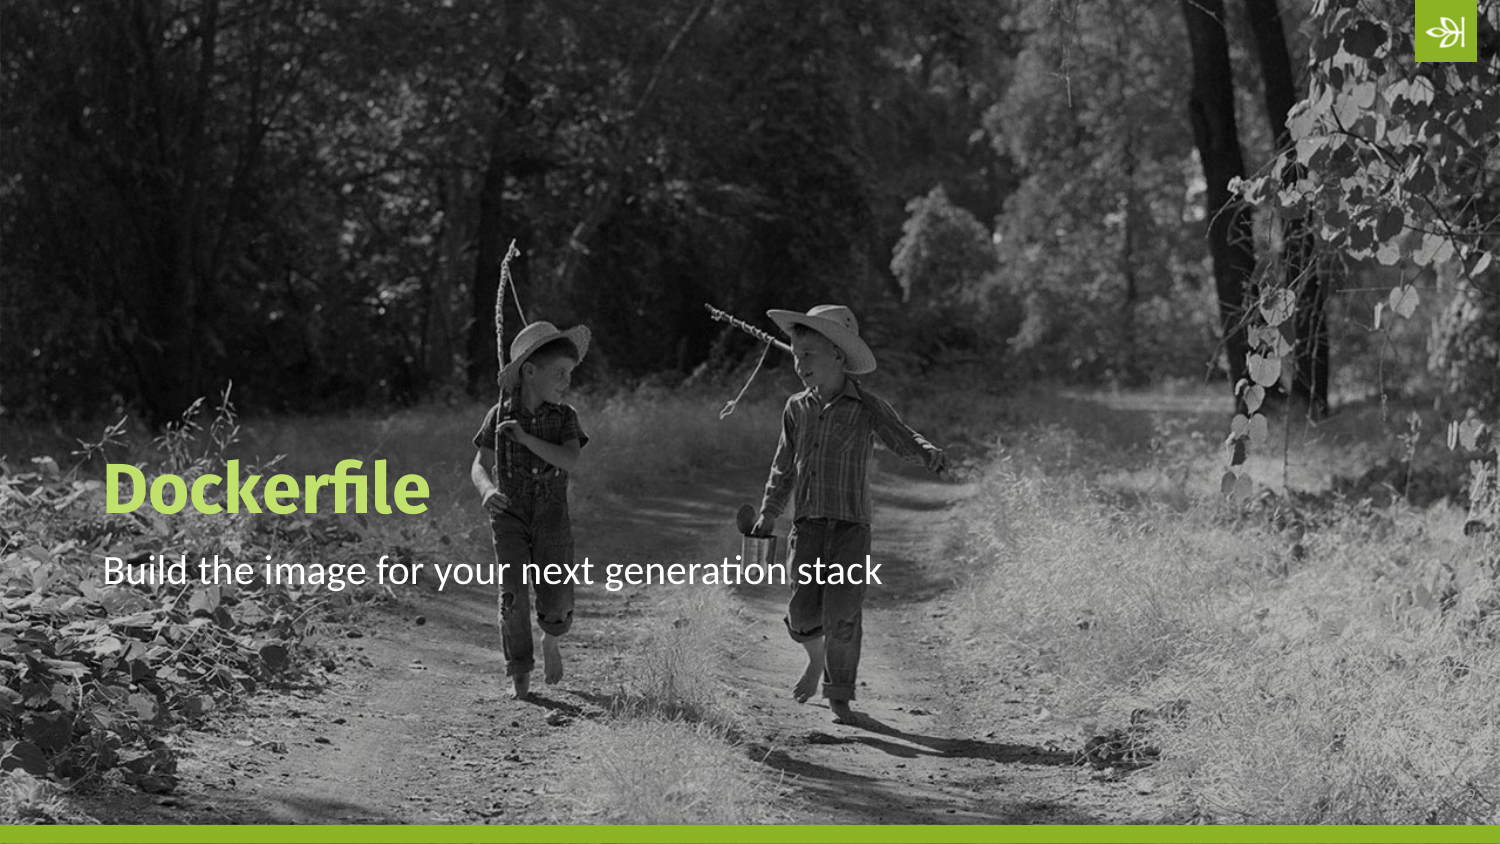

9
# Dockerfile
Build the image for your next generation stack